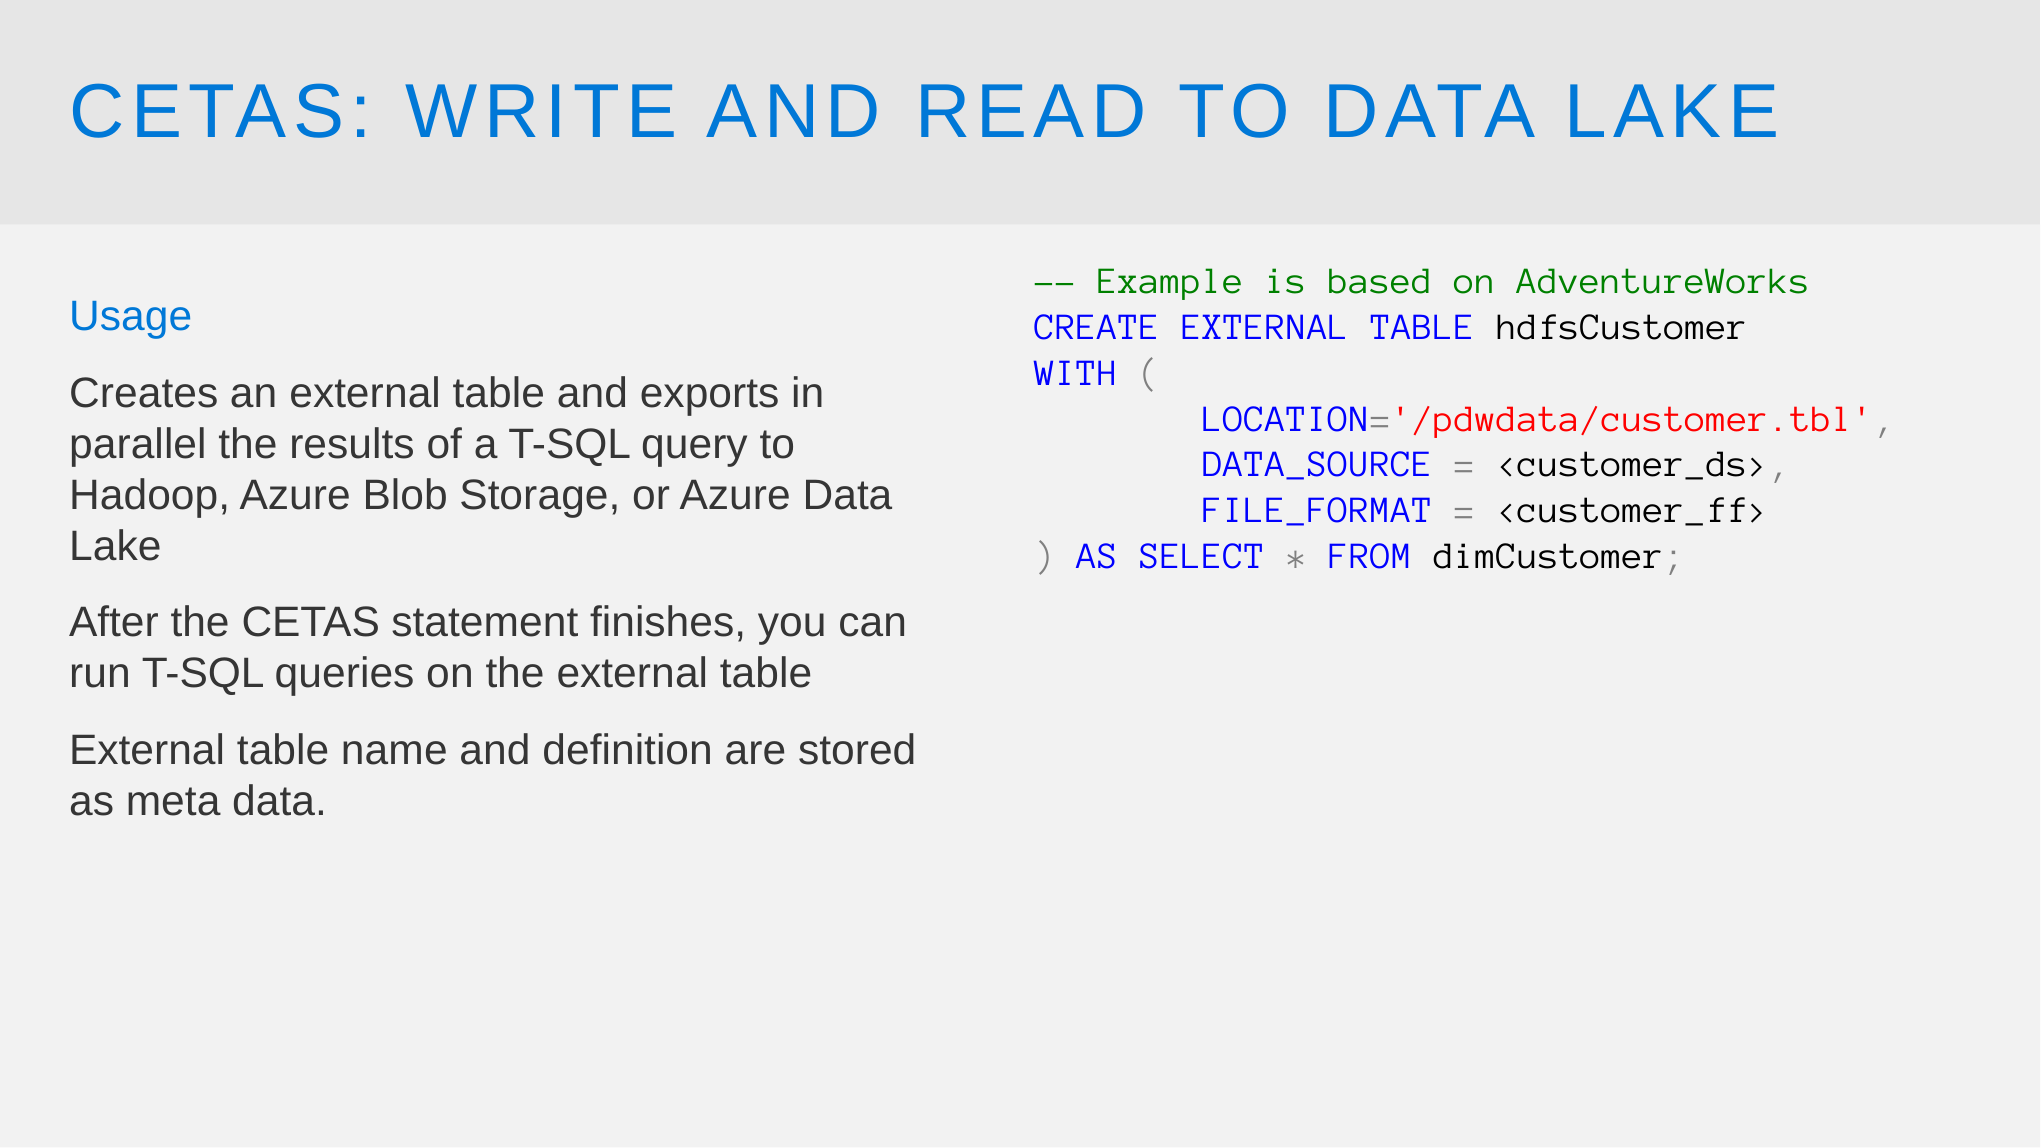

CETAS: Write and read to data lake
-- Example is based on AdventureWorks
CREATE EXTERNAL TABLE hdfsCustomer
WITH (
        LOCATION='/pdwdata/customer.tbl',
        DATA_SOURCE = <customer_ds>,
        FILE_FORMAT = <customer_ff>
) AS SELECT * FROM dimCustomer;
Usage
Creates an external table and exports in parallel the results of a T-SQL query to Hadoop, Azure Blob Storage, or Azure Data Lake
After the CETAS statement finishes, you can run T-SQL queries on the external table
External table name and definition are stored as meta data.